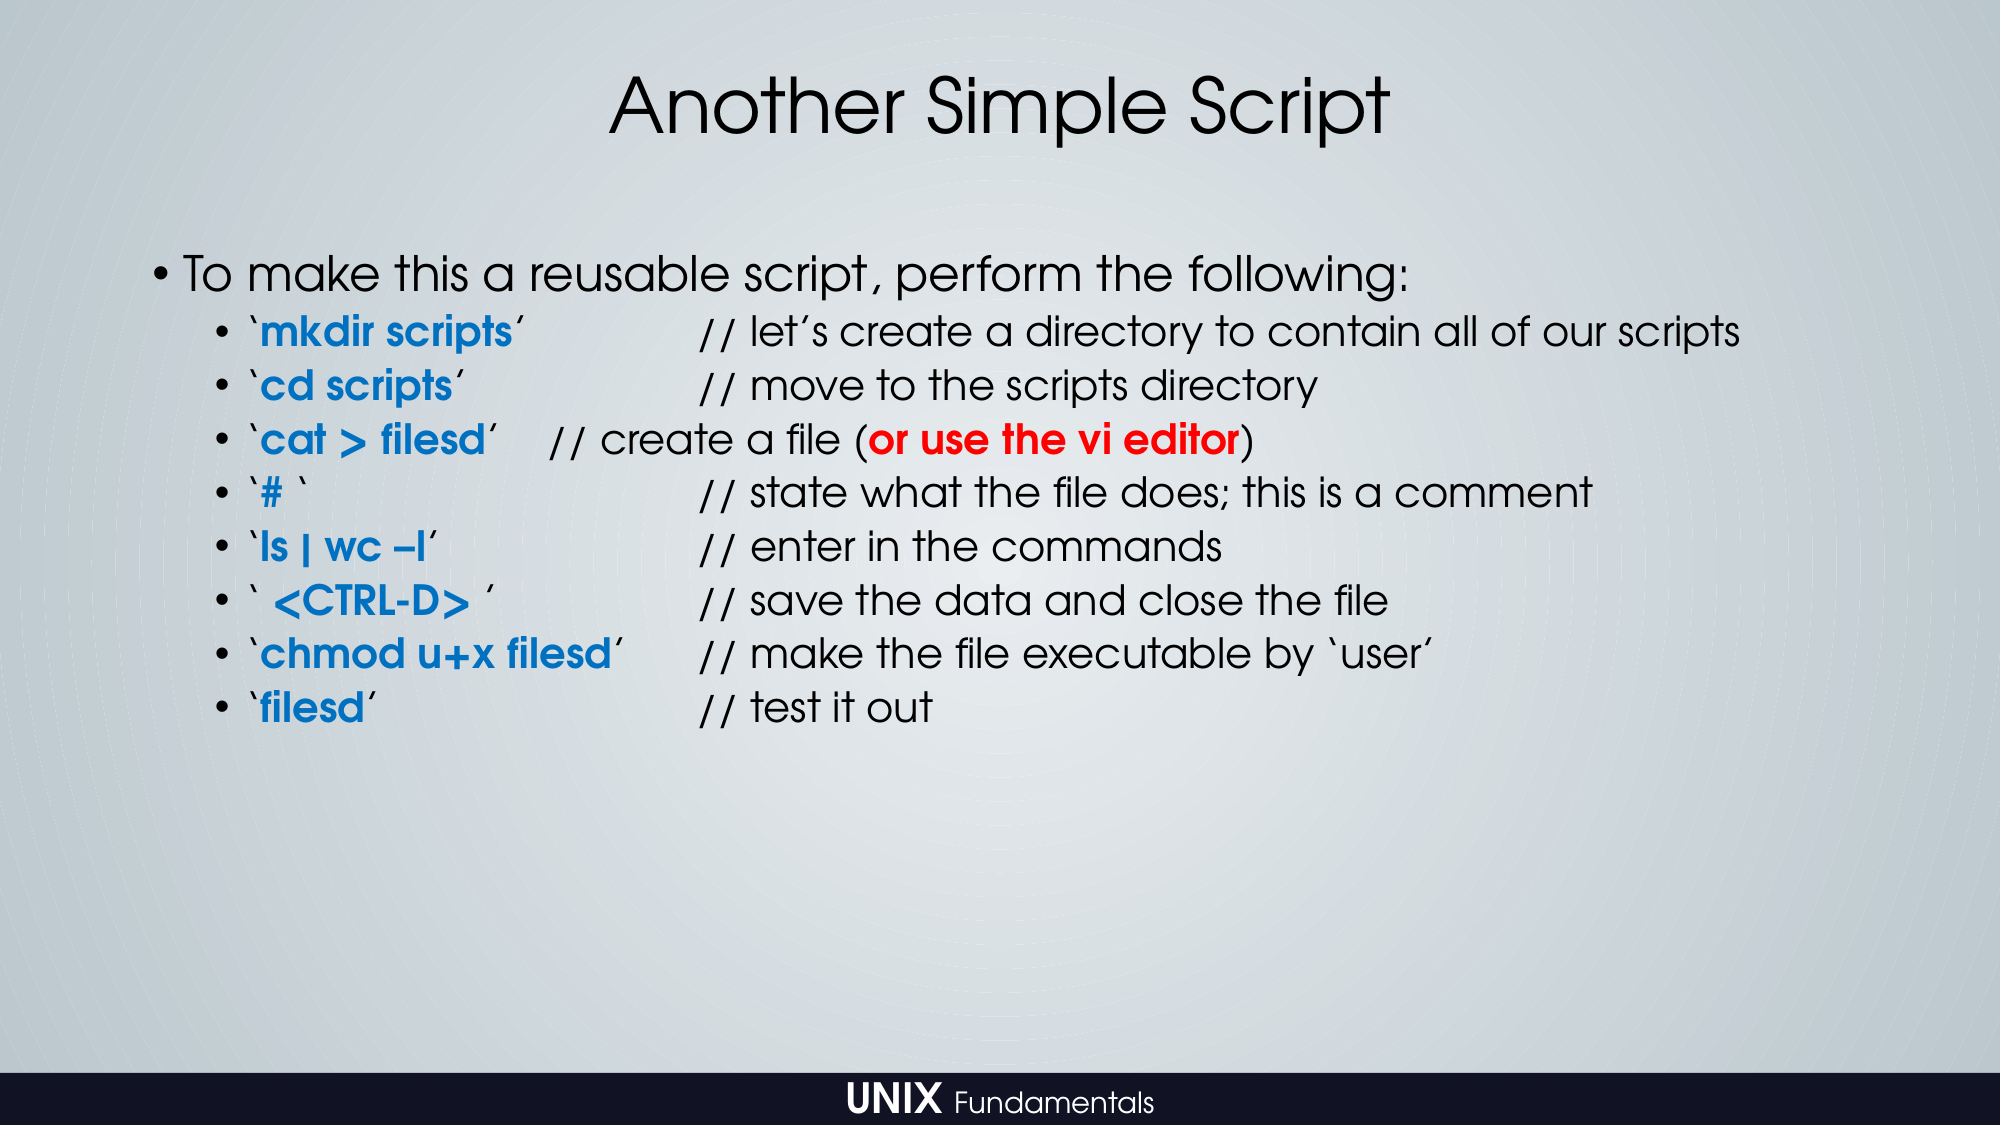

# Another Simple Script
To make this a reusable script, perform the following:
‘mkdir scripts’  	// let’s create a directory to contain all of our scripts
‘cd scripts’		// move to the scripts directory
‘cat > filesd’   	// create a file (or use the vi editor)
‘# ‘			// state what the file does; this is a comment
‘ls | wc –l’		// enter in the commands
‘ <CTRL-D> ’		// save the data and close the file
‘chmod u+x filesd’	// make the file executable by ‘user’
‘filesd’			// test it out